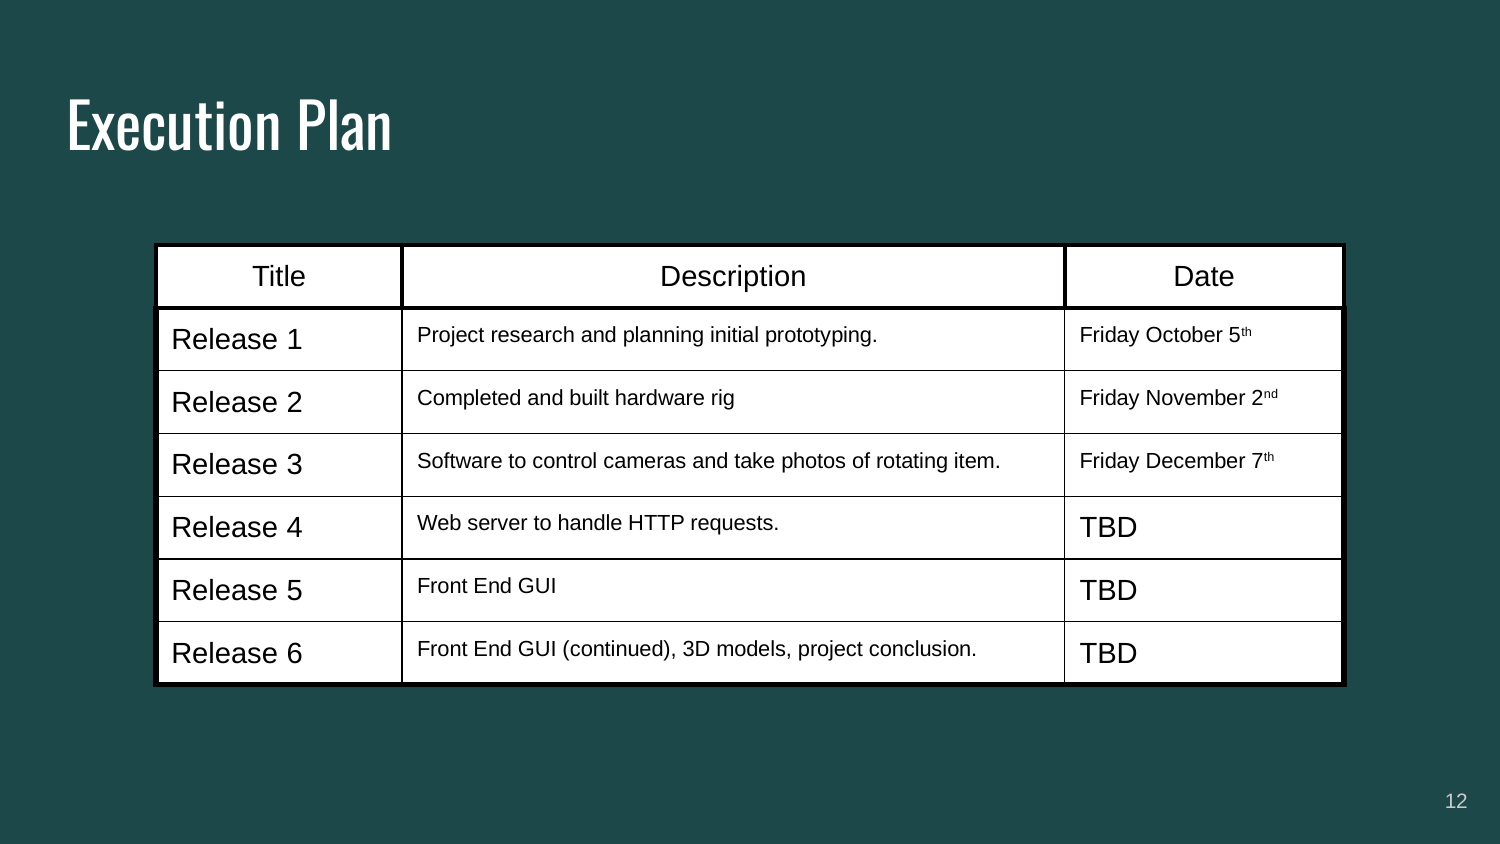

# Execution Plan
| Title | Description | Date |
| --- | --- | --- |
| Release 1 | Project research and planning initial prototyping. | Friday October 5th |
| Release 2 | Completed and built hardware rig | Friday November 2nd |
| Release 3 | Software to control cameras and take photos of rotating item. | Friday December 7th |
| Release 4 | Web server to handle HTTP requests. | TBD |
| Release 5 | Front End GUI | TBD |
| Release 6 | Front End GUI (continued), 3D models, project conclusion. | TBD |
12